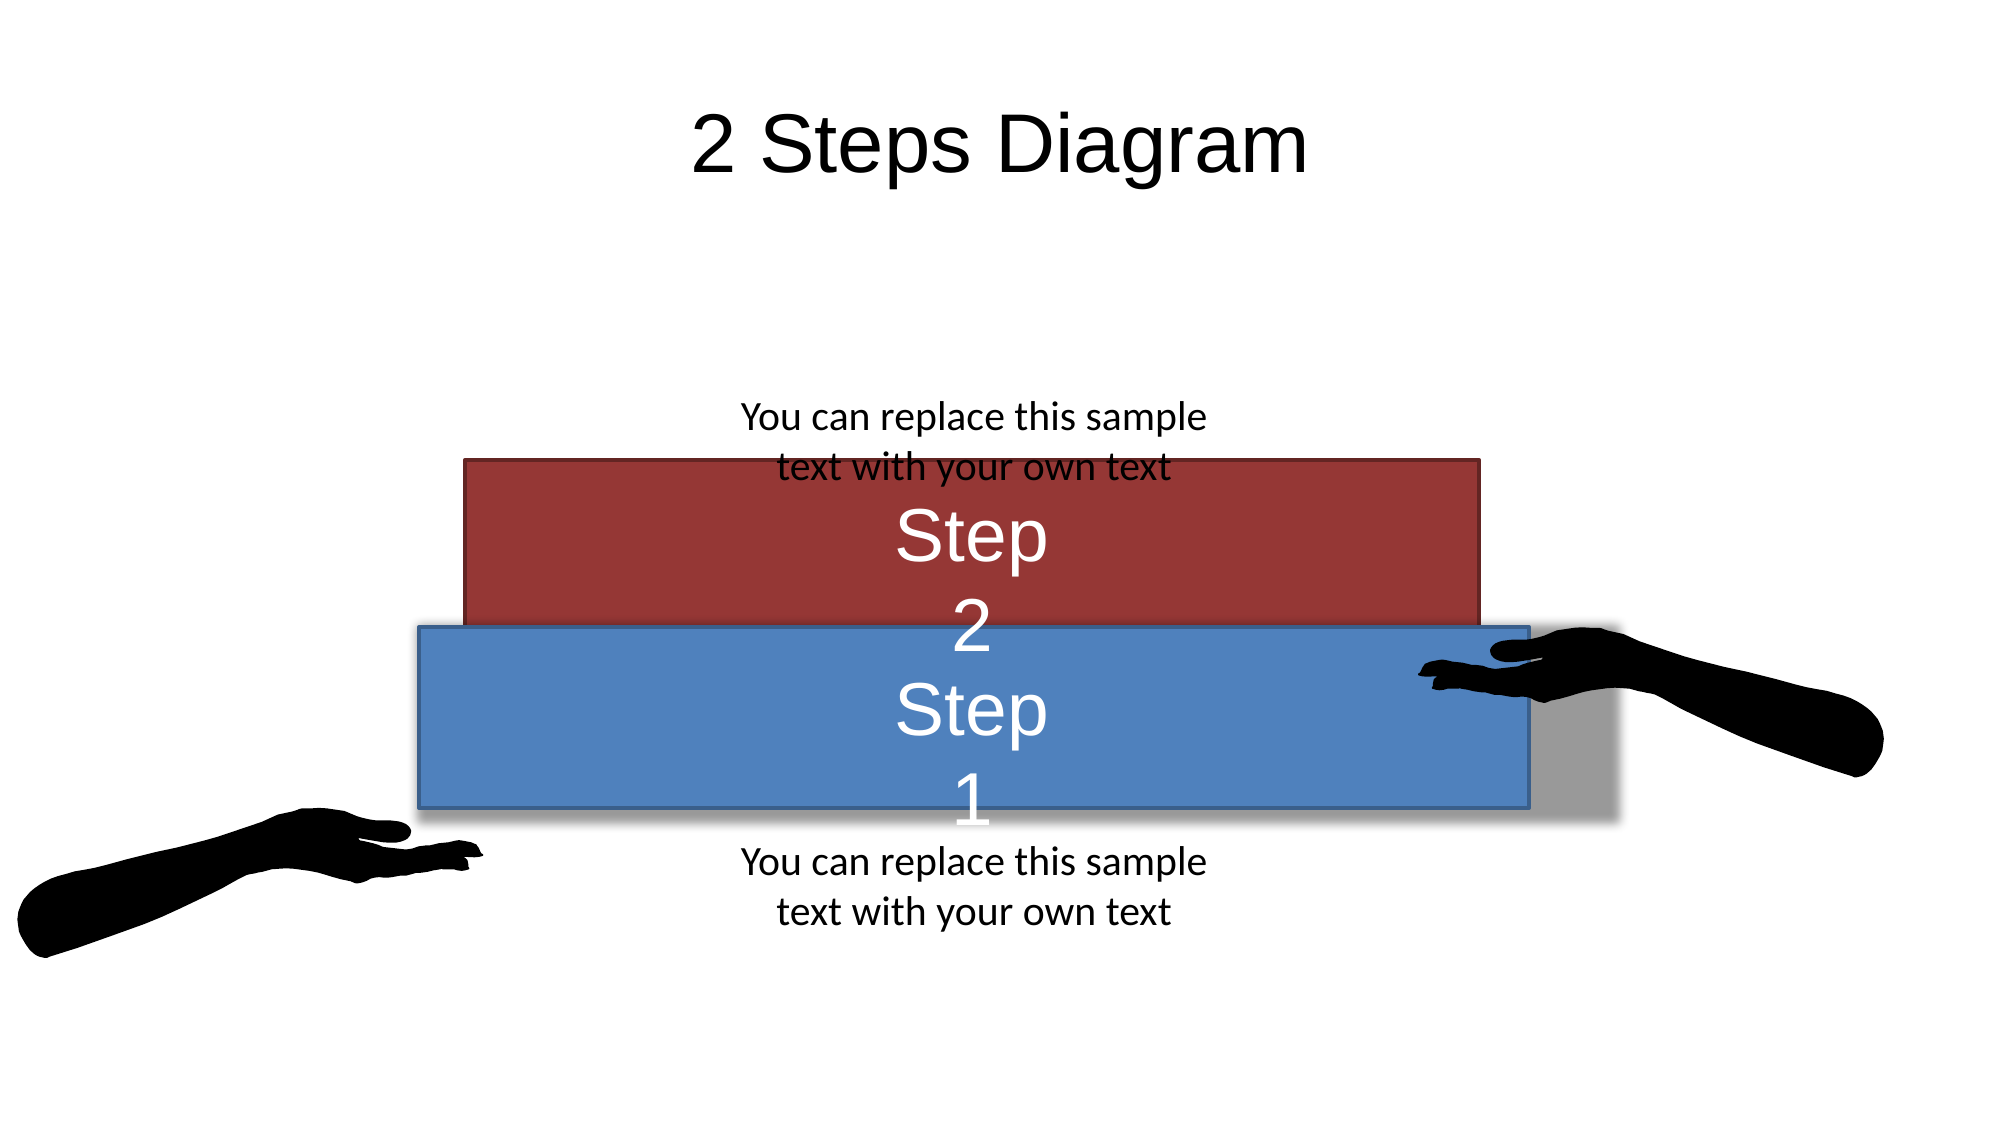

# 2 Steps Diagram
You can replace this sample text with your own text

Step 2

Step 1

You can replace this sample text with your own text